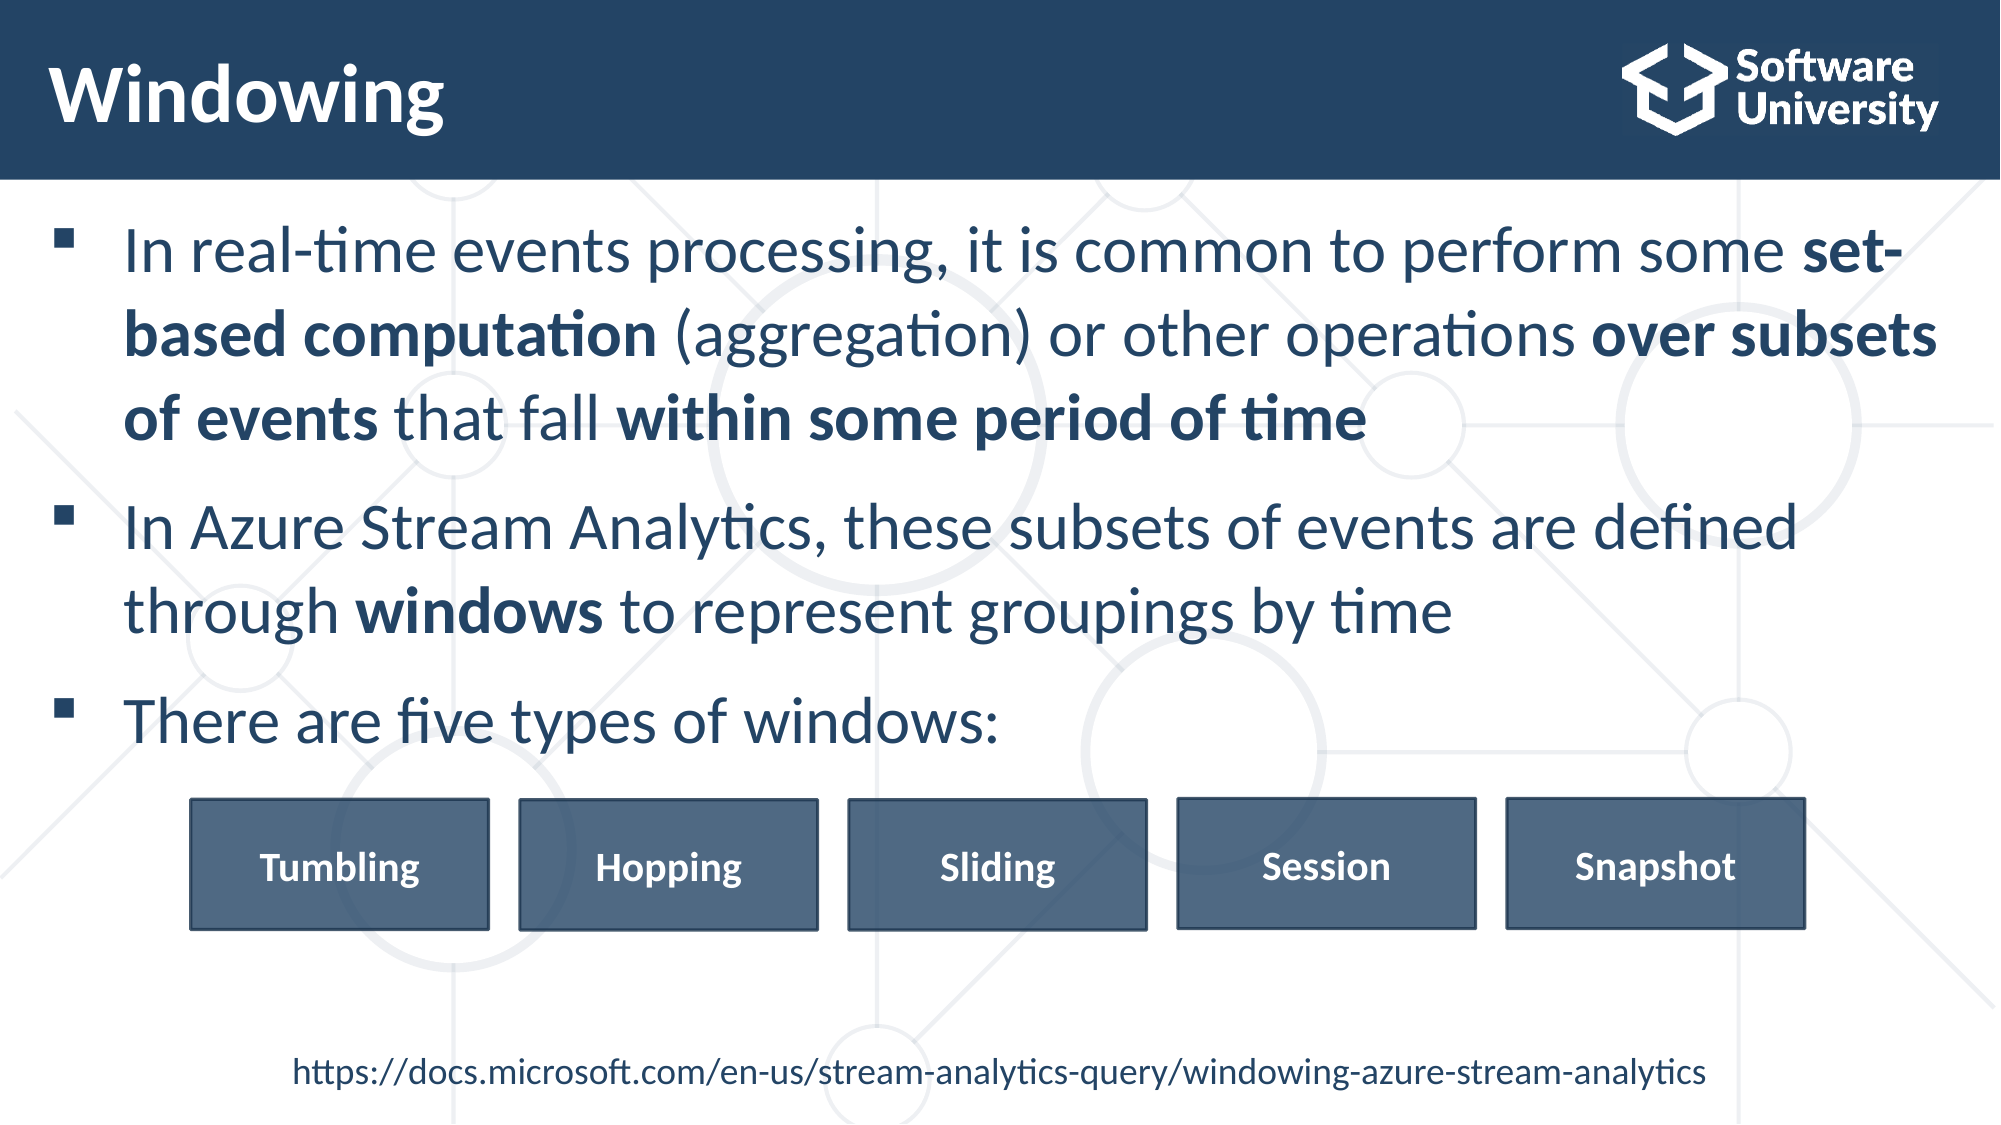

# Windowing
In real-time events processing, it is common to perform some set-based computation (aggregation) or other operations over subsets of events that fall within some period of time
In Azure Stream Analytics, these subsets of events are defined through windows to represent groupings by time
There are five types of windows:
Session
Snapshot
Tumbling
Sliding
Hopping
https://docs.microsoft.com/en-us/stream-analytics-query/windowing-azure-stream-analytics